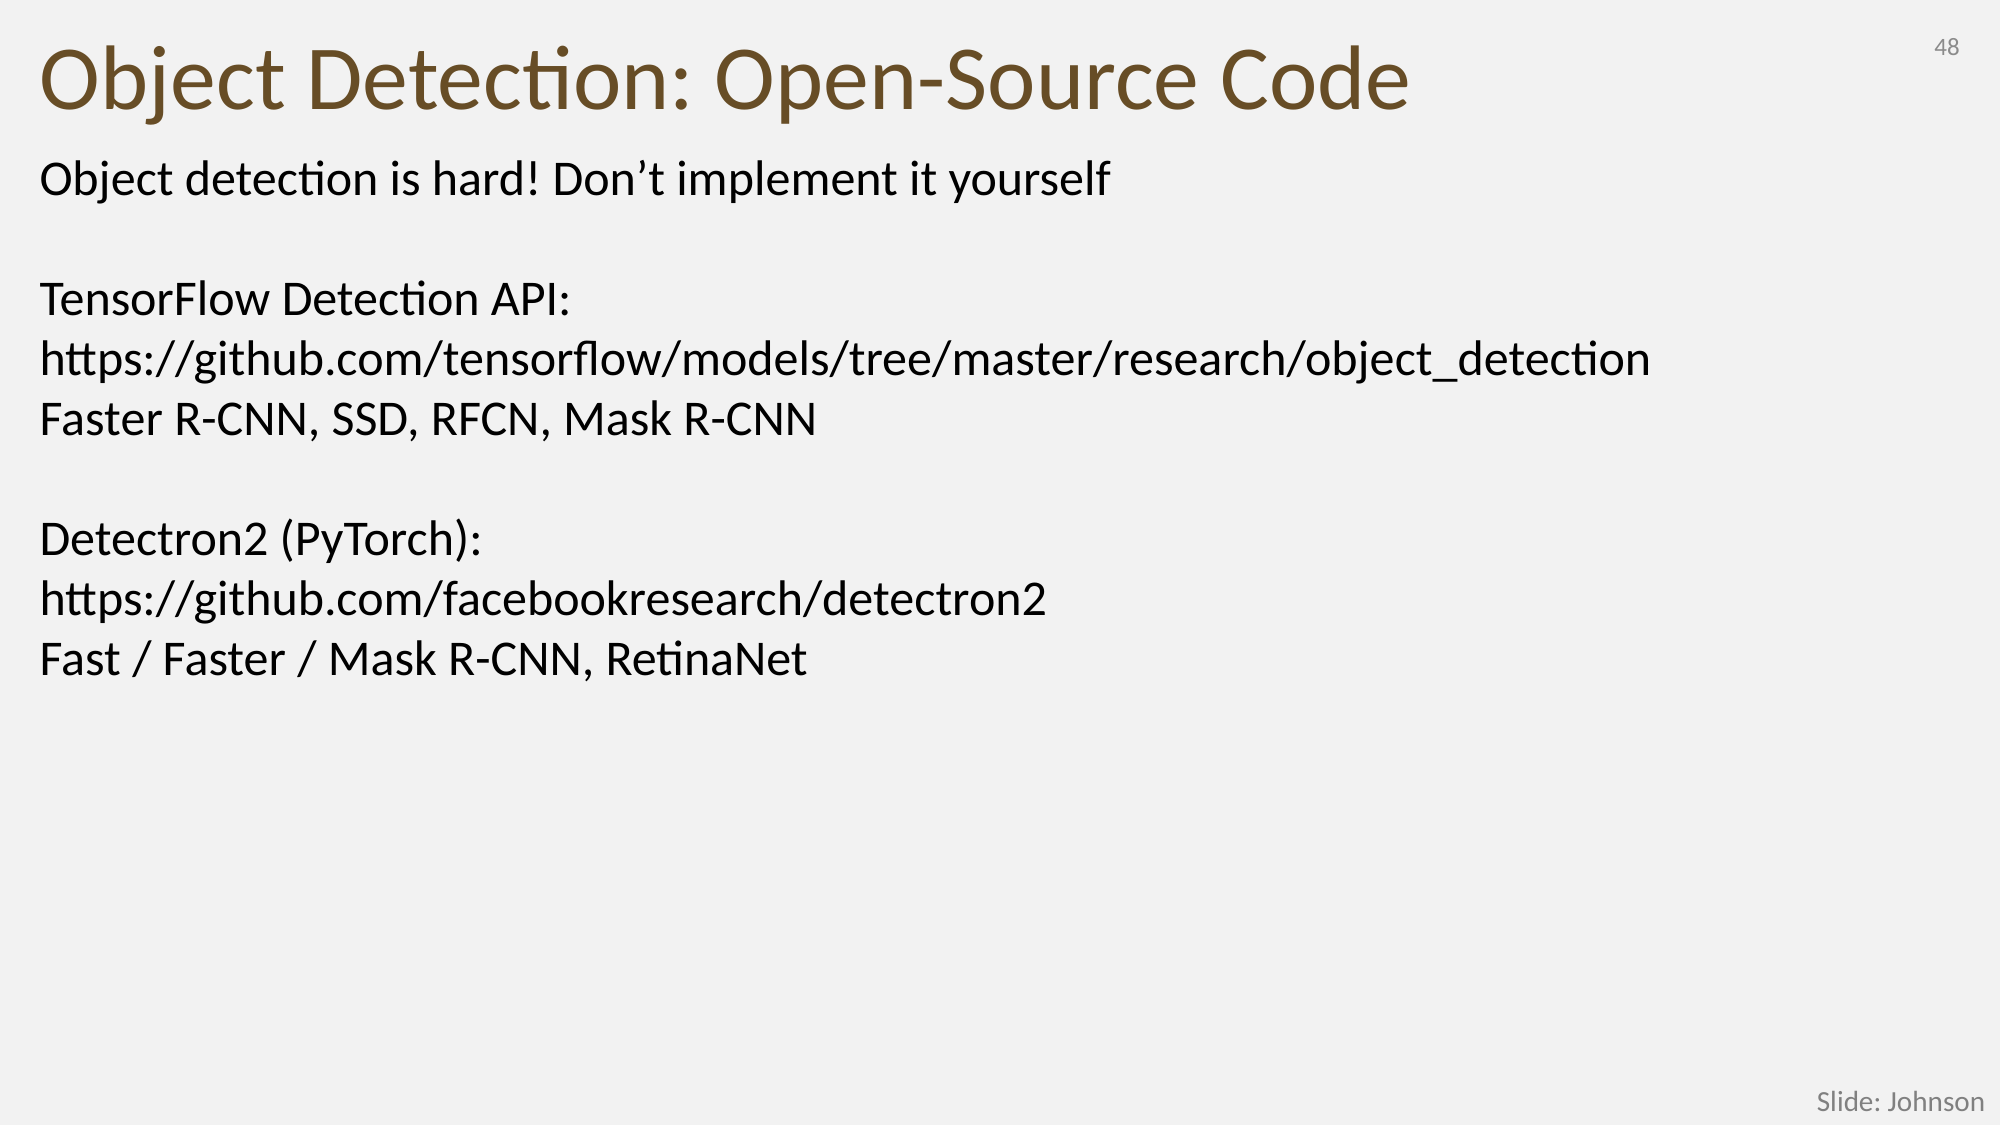

# Object Detection: Open-Source Code
48
Object detection is hard! Don’t implement it yourself

TensorFlow Detection API:
https://github.com/tensorflow/models/tree/master/research/object_detection
Faster R-CNN, SSD, RFCN, Mask R-CNN

Detectron2 (PyTorch):
https://github.com/facebookresearch/detectron2
Fast / Faster / Mask R-CNN, RetinaNet
Slide: Johnson